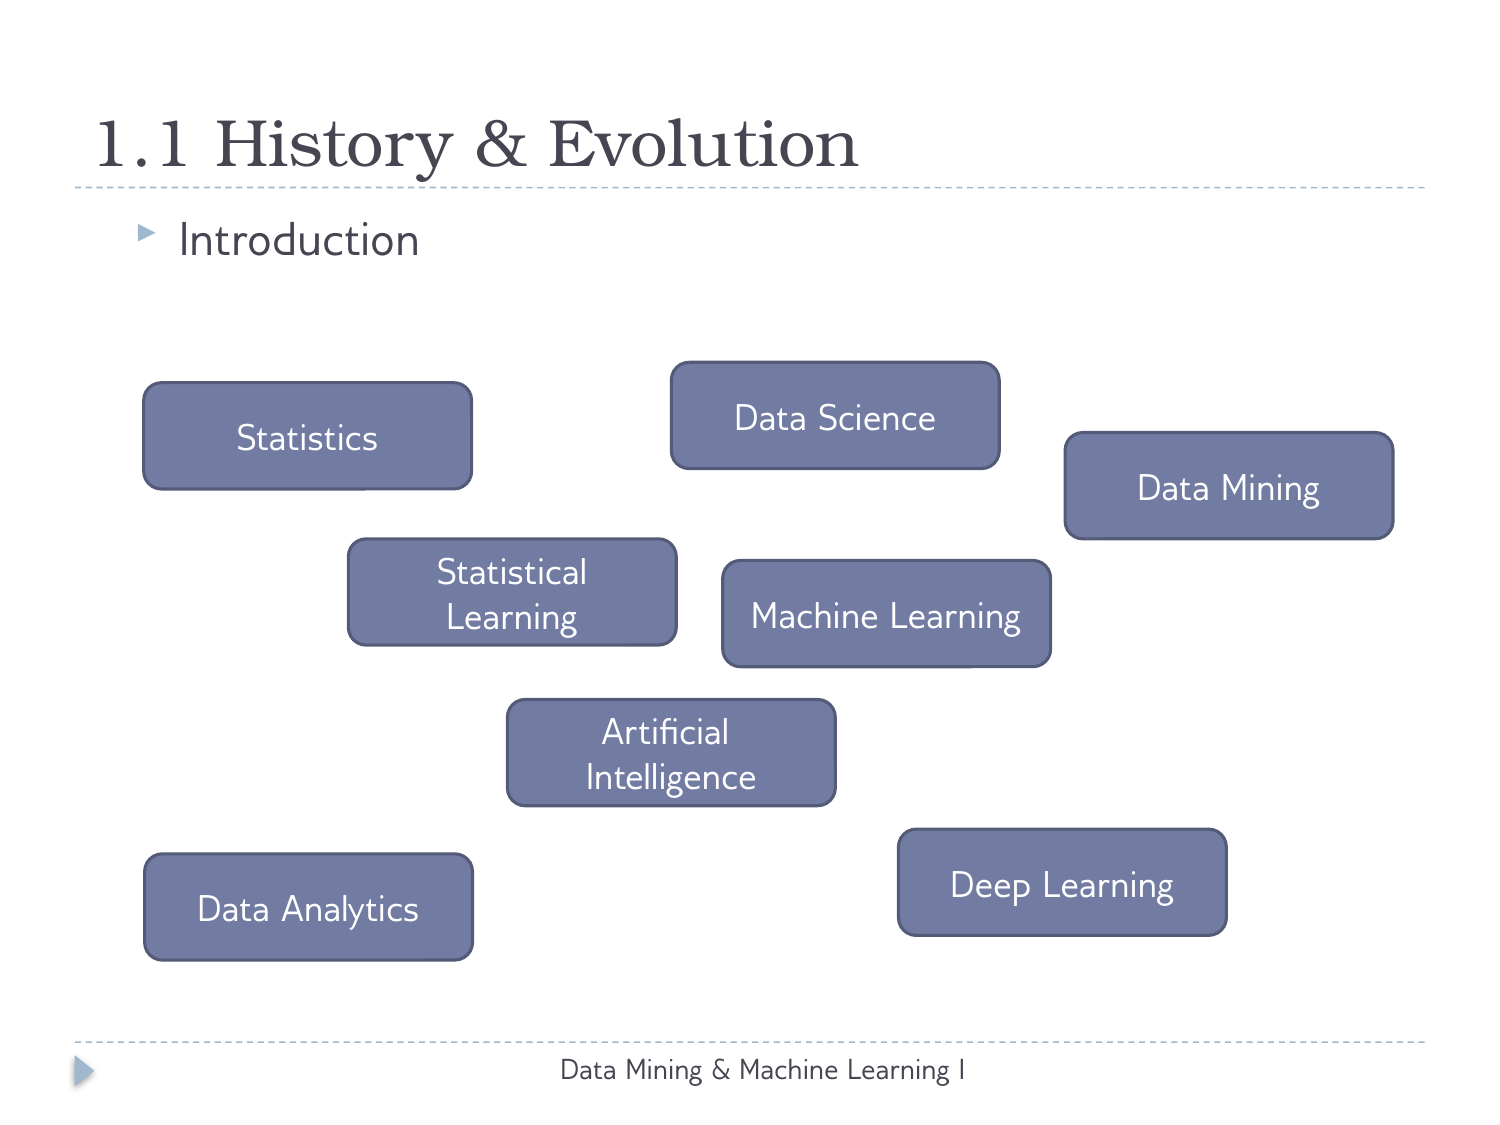

# 1.1 History & Evolution
Introduction
Data Science
Statistics
Data Mining
Statistical Learning
Machine Learning
Artificial
Intelligence
Deep Learning
Data Analytics
Data Mining & Machine Learning I